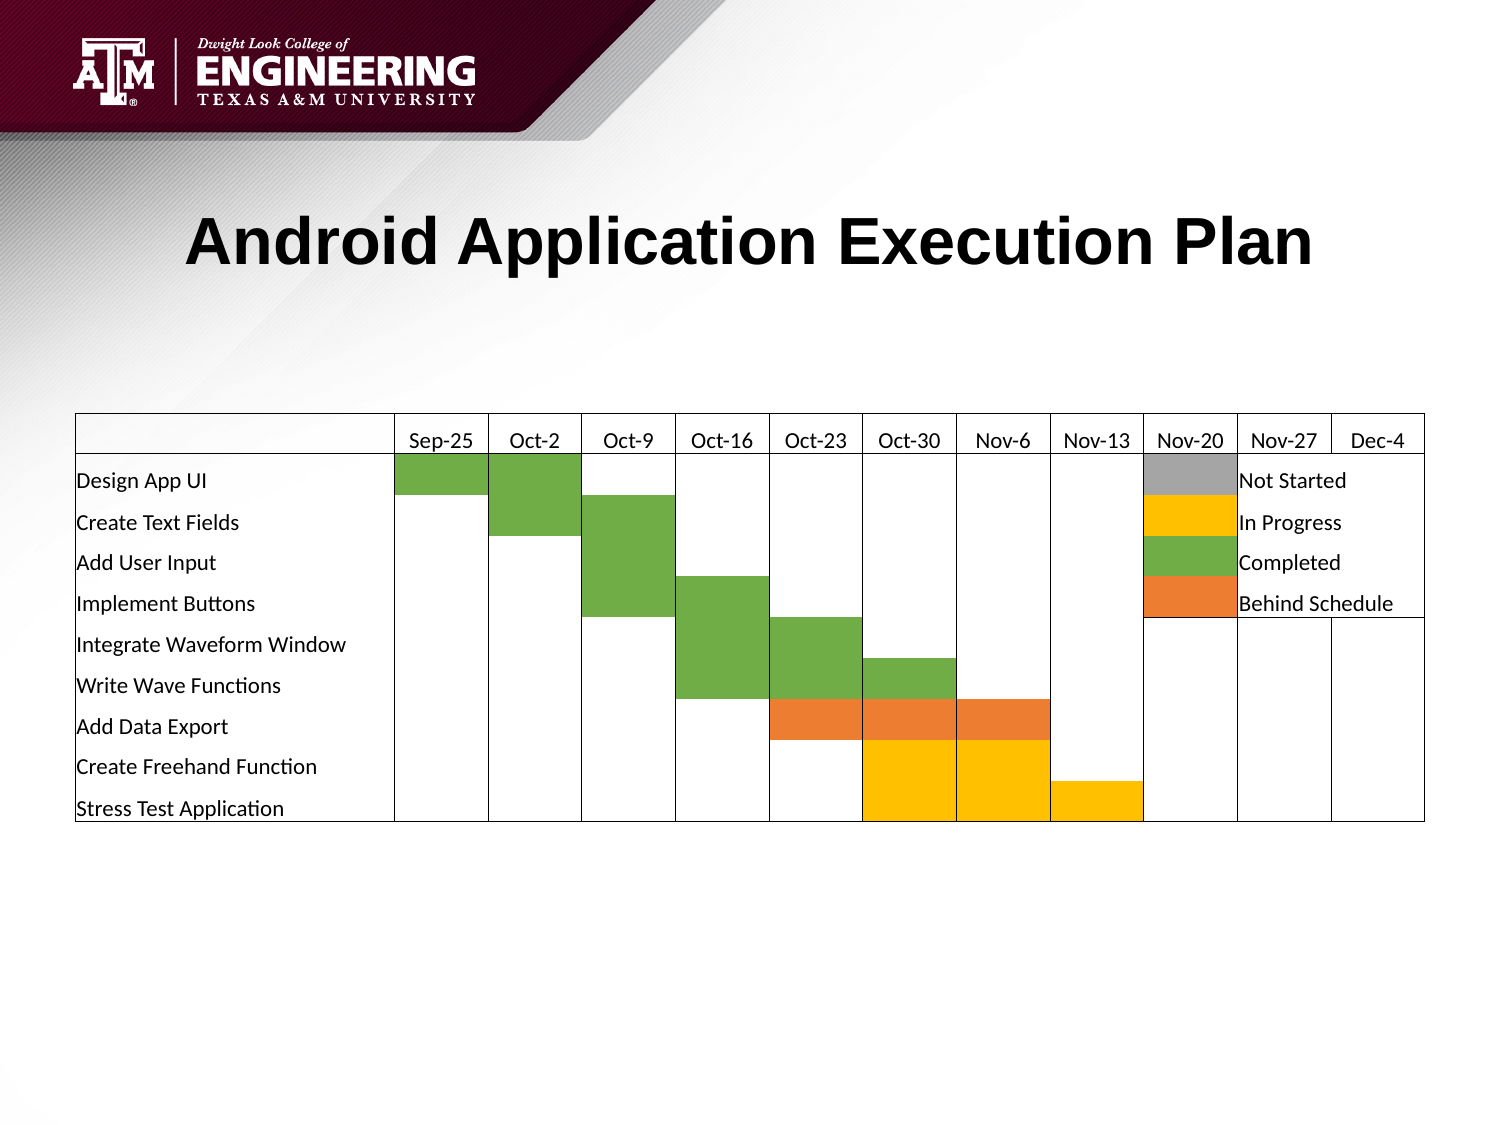

# Android Application Execution Plan
|  | Sep-25 | Oct-2 | Oct-9 | Oct-16 | Oct-23 | Oct-30 | Nov-6 | Nov-13 | Nov-20 | Nov-27 | Dec-4 |
| --- | --- | --- | --- | --- | --- | --- | --- | --- | --- | --- | --- |
| Design App UI |  |  |  |  |  |  |  |  |  | Not Started |  |
| Create Text Fields |  |  |  |  |  |  |  |  |  | In Progress |  |
| Add User Input |  |  |  |  |  |  |  |  |  | Completed |  |
| Implement Buttons |  |  |  |  |  |  |  |  |  | Behind Schedule |  |
| Integrate Waveform Window |  |  |  |  |  |  |  |  |  |  |  |
| Write Wave Functions |  |  |  |  |  |  |  |  |  |  |  |
| Add Data Export |  |  |  |  |  |  |  |  |  |  |  |
| Create Freehand Function |  |  |  |  |  |  |  |  |  |  |  |
| Stress Test Application |  |  |  |  |  |  |  |  |  |  |  |